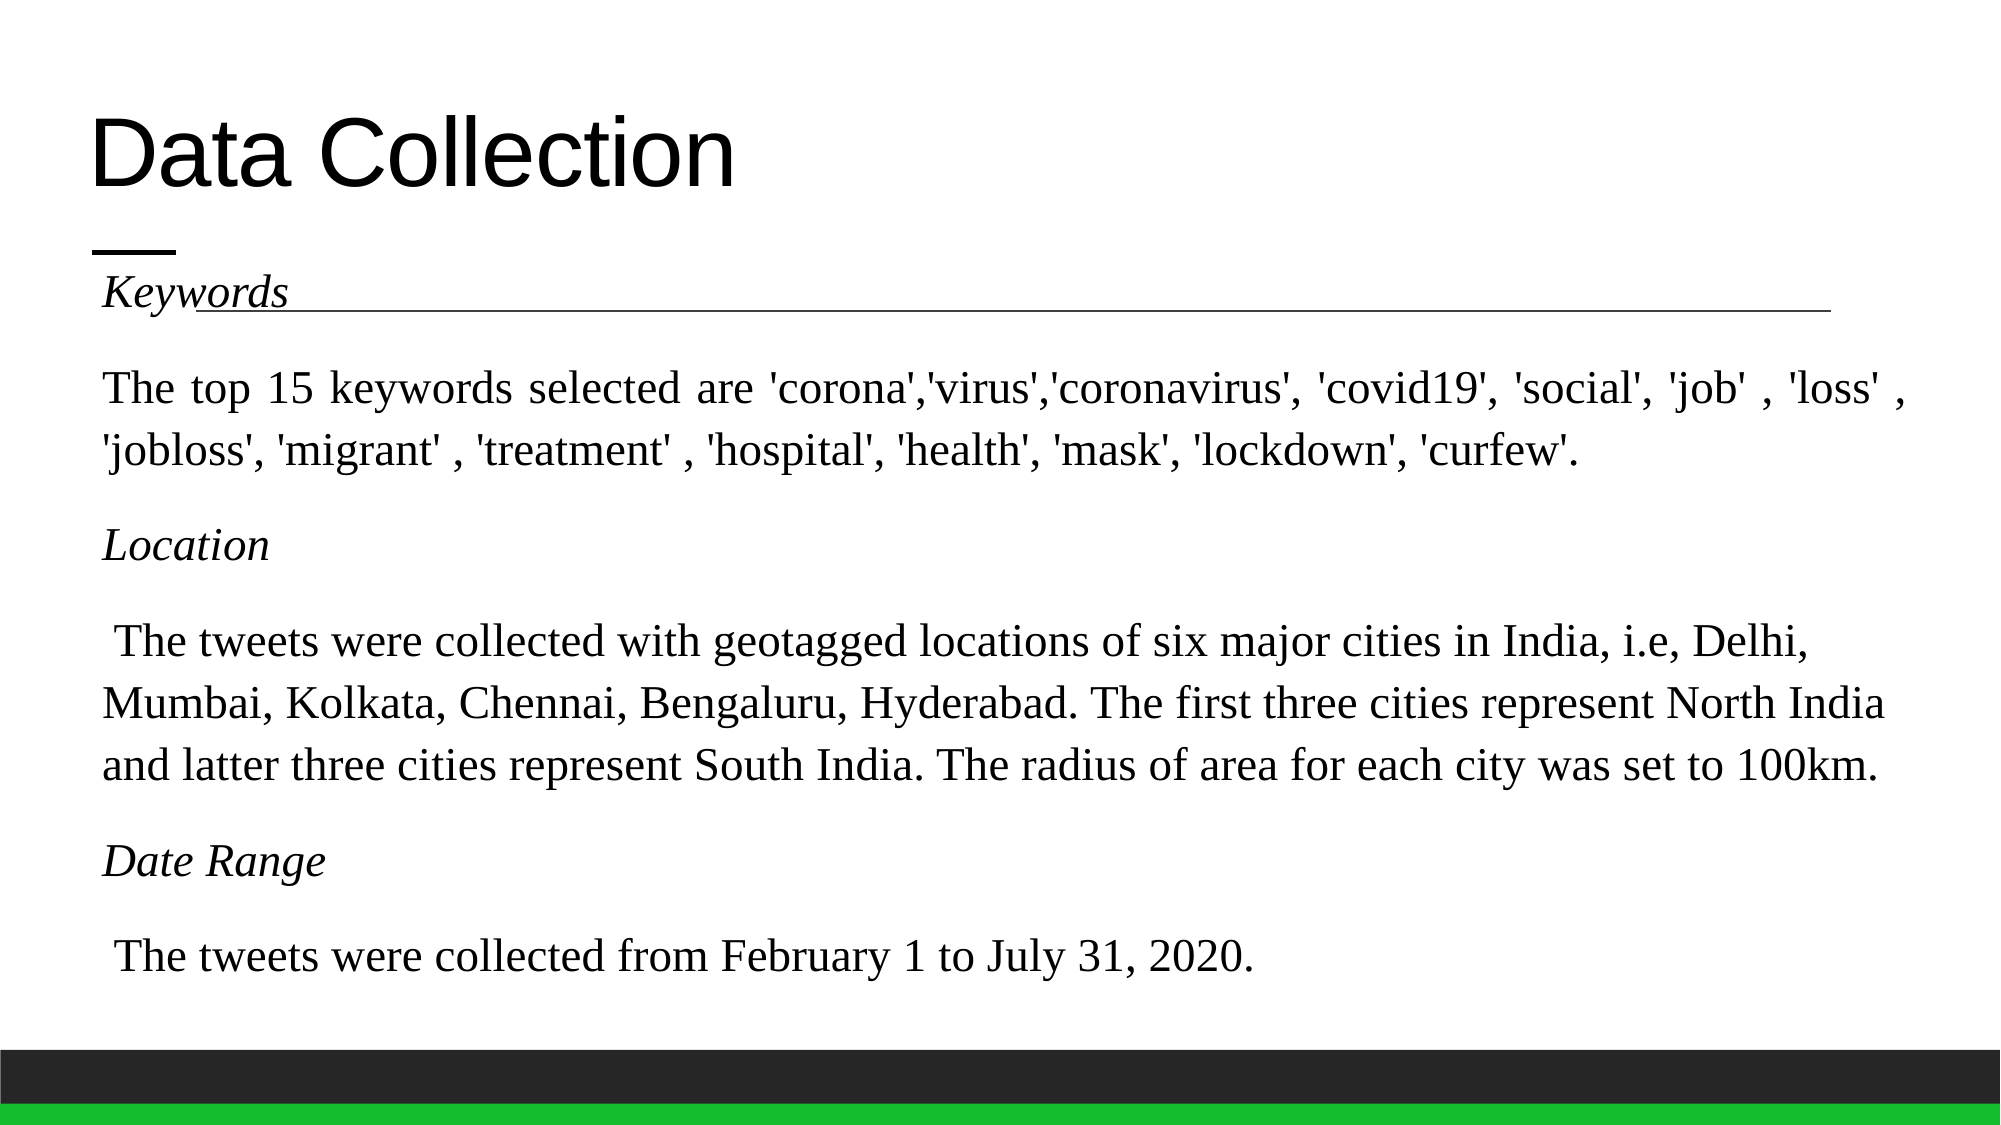

# Data Collection
Keywords
The top 15 keywords selected are 'corona','virus','coronavirus', 'covid19', 'social', 'job' , 'loss' , 'jobloss', 'migrant' , 'treatment' , 'hospital', 'health', 'mask', 'lockdown', 'curfew'.
Location
 The tweets were collected with geotagged locations of six major cities in India, i.e, Delhi, Mumbai, Kolkata, Chennai, Bengaluru, Hyderabad. The first three cities represent North India and latter three cities represent South India. The radius of area for each city was set to 100km.
Date Range
 The tweets were collected from February 1 to July 31, 2020.